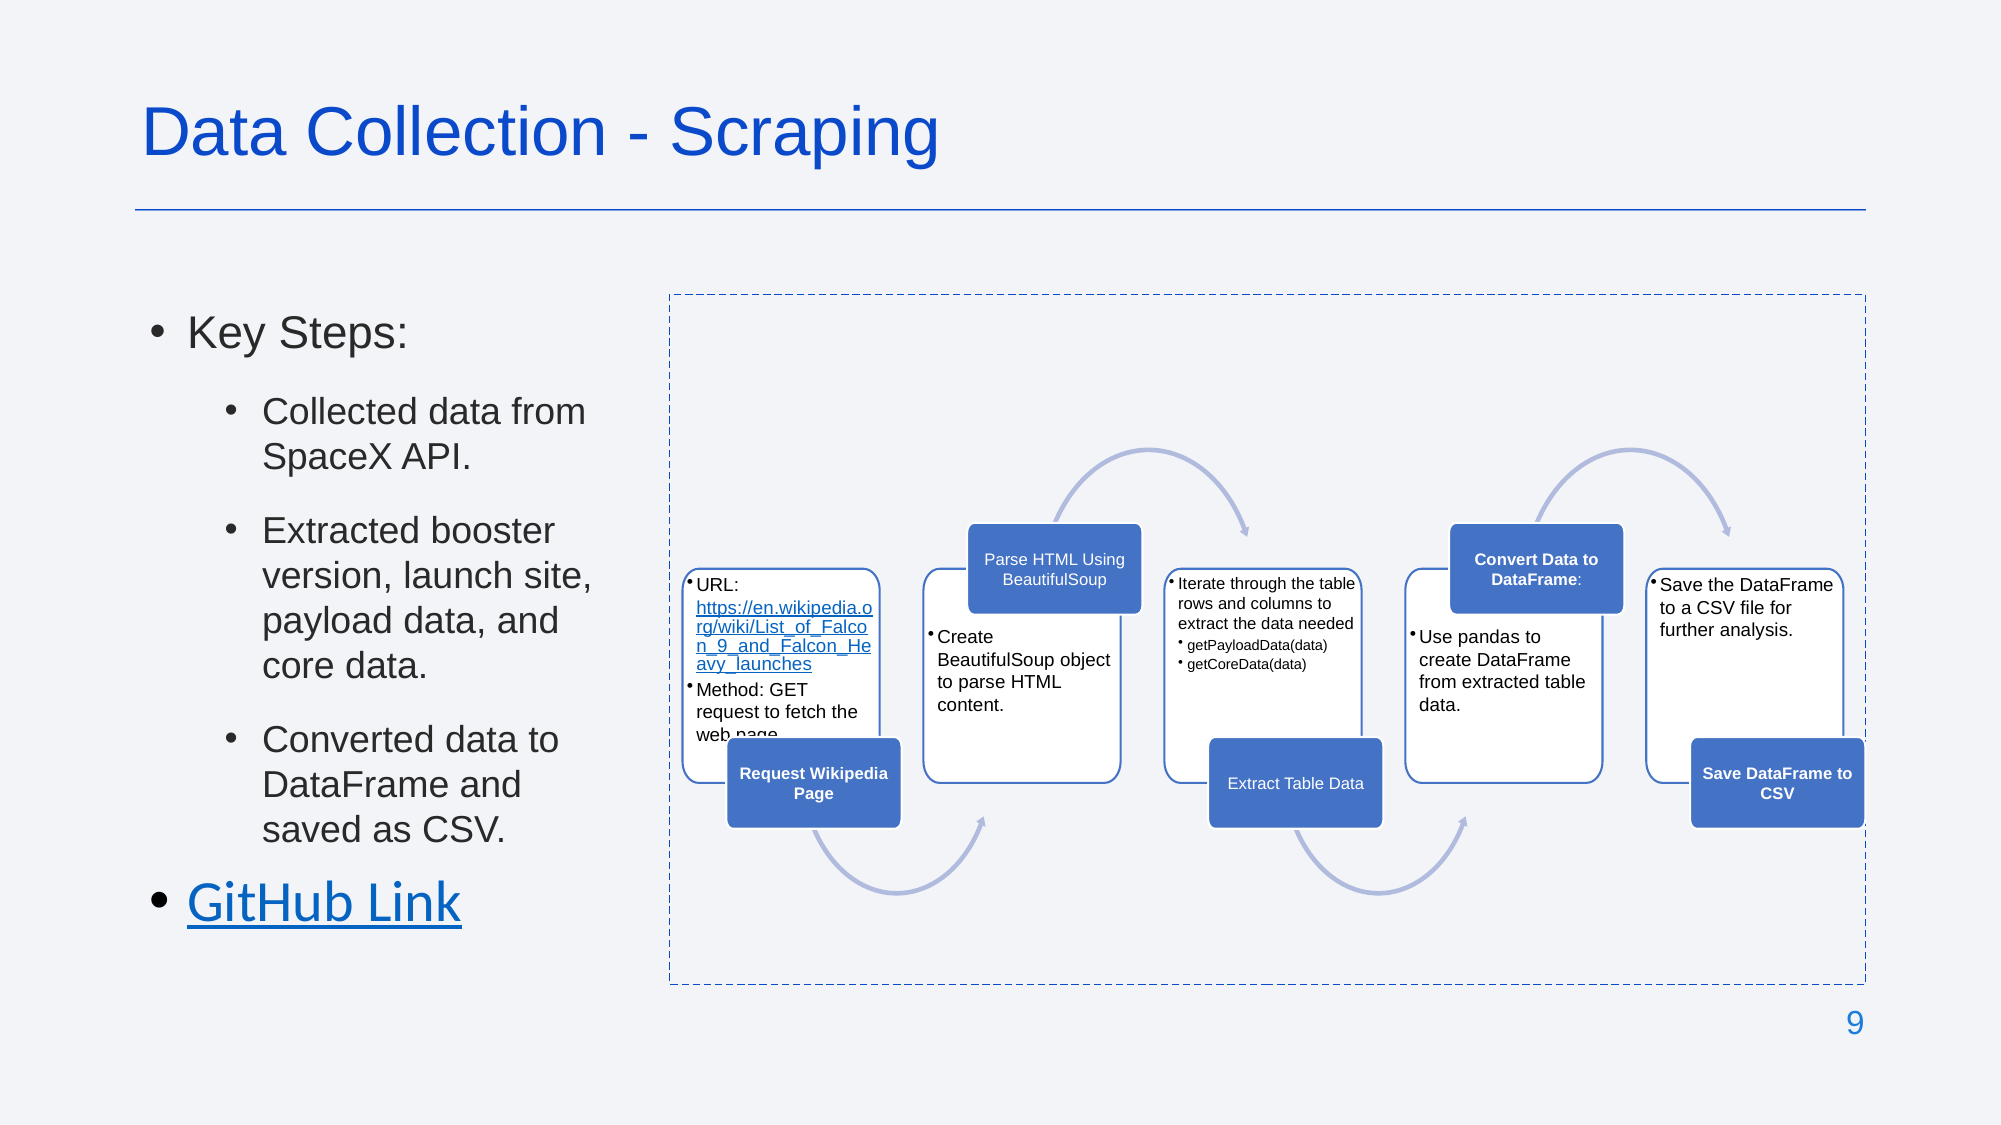

Data Collection - Scraping

Key Steps:
Collected data from SpaceX API.
Extracted booster version, launch site, payload data, and core data.
Converted data to DataFrame and saved as CSV.
GitHub Link

Parse HTML Using BeautifulSoup
Convert Data to DataFrame:
URL: https://en.wikipedia.org/wiki/List_of_Falcon_9_and_Falcon_Heavy_launches
Method: GET request to fetch the web page.

Create BeautifulSoup object to parse HTML content.
Iterate through the table rows and columns to extract the data needed
getPayloadData(data)
getCoreData(data)

Use pandas to create DataFrame from extracted table data.
Save the DataFrame to a CSV file for further analysis.

Request Wikipedia Page
Extract Table Data
Save DataFrame to CSV
9